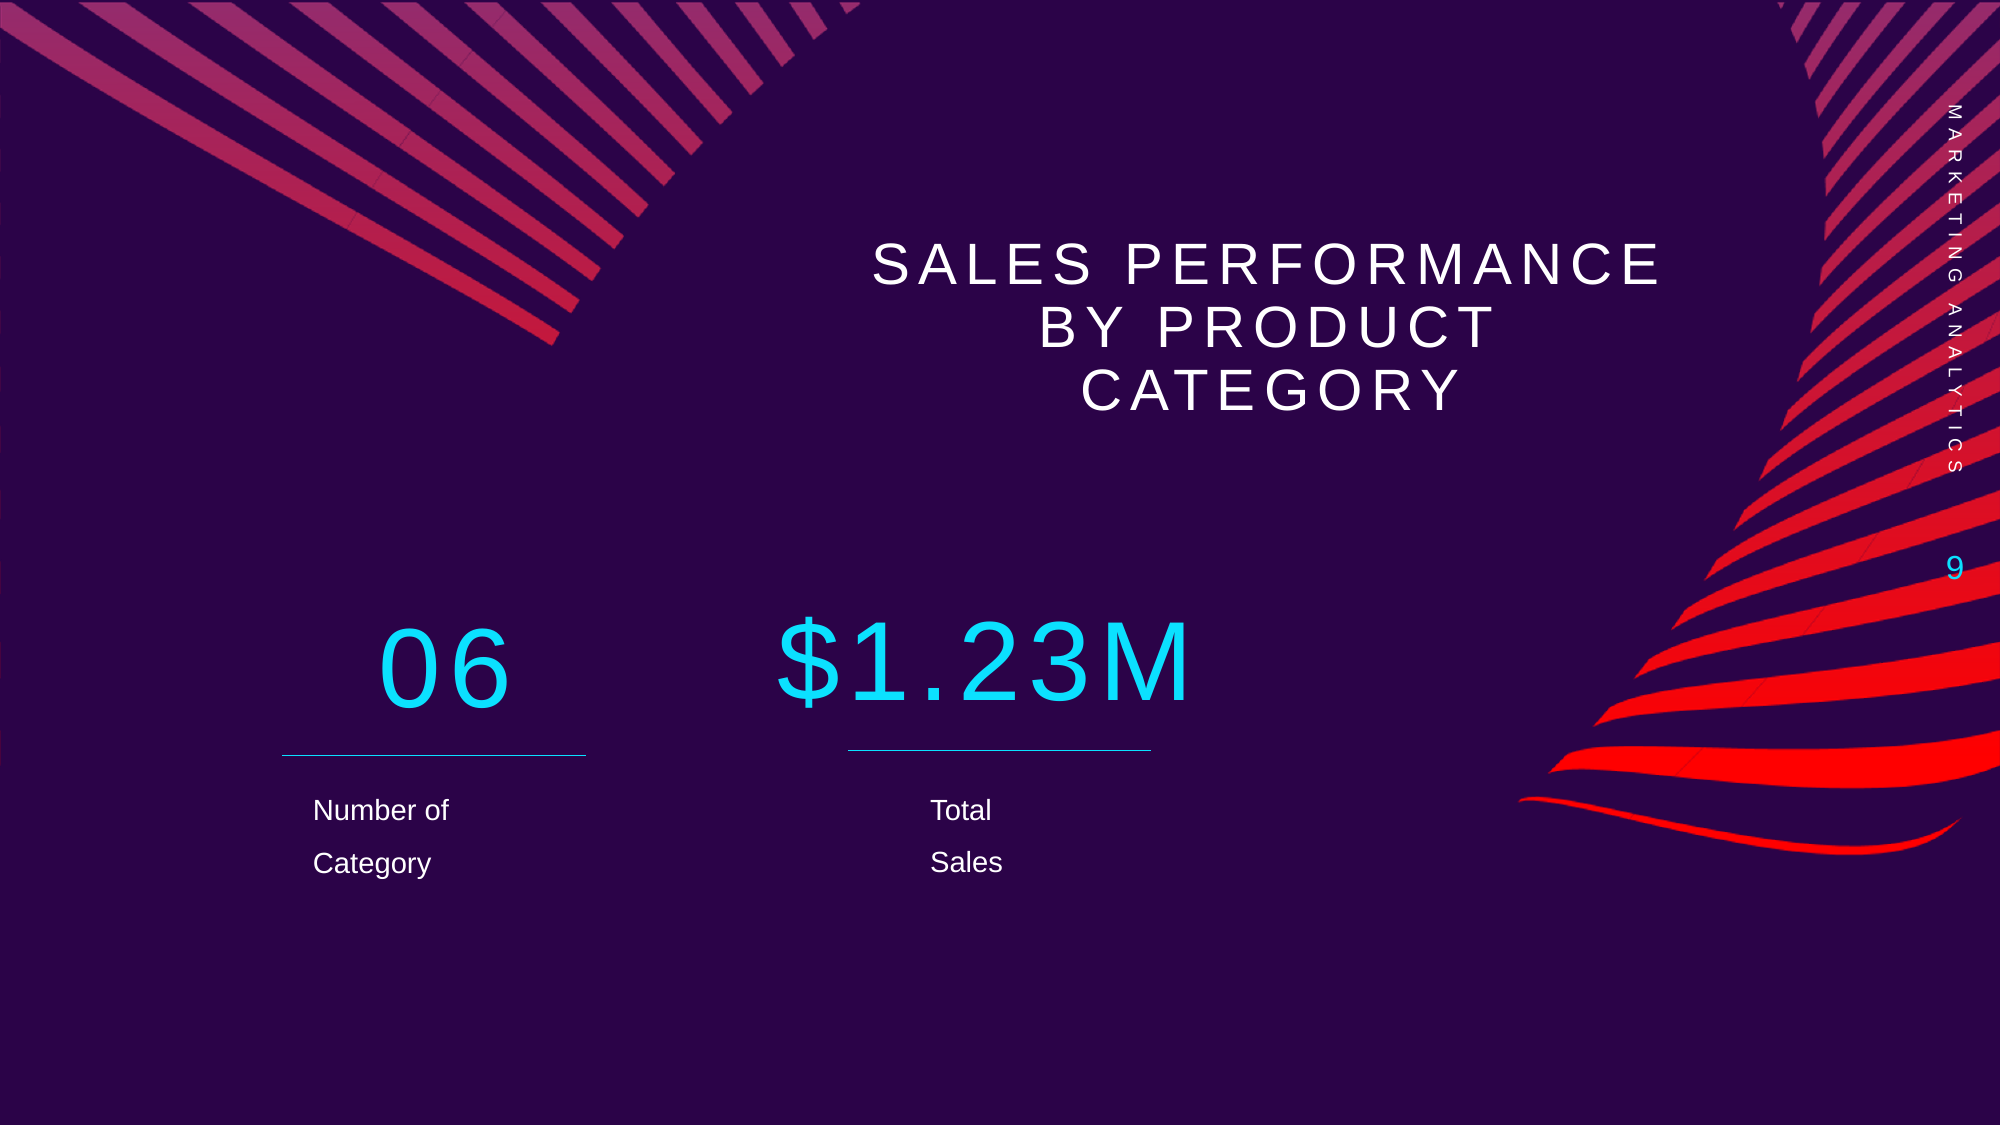

# Sales Performance by Product Category
MARKEting ANALYTICS
9
$1.23M
06
Total  Sales
Number of Category